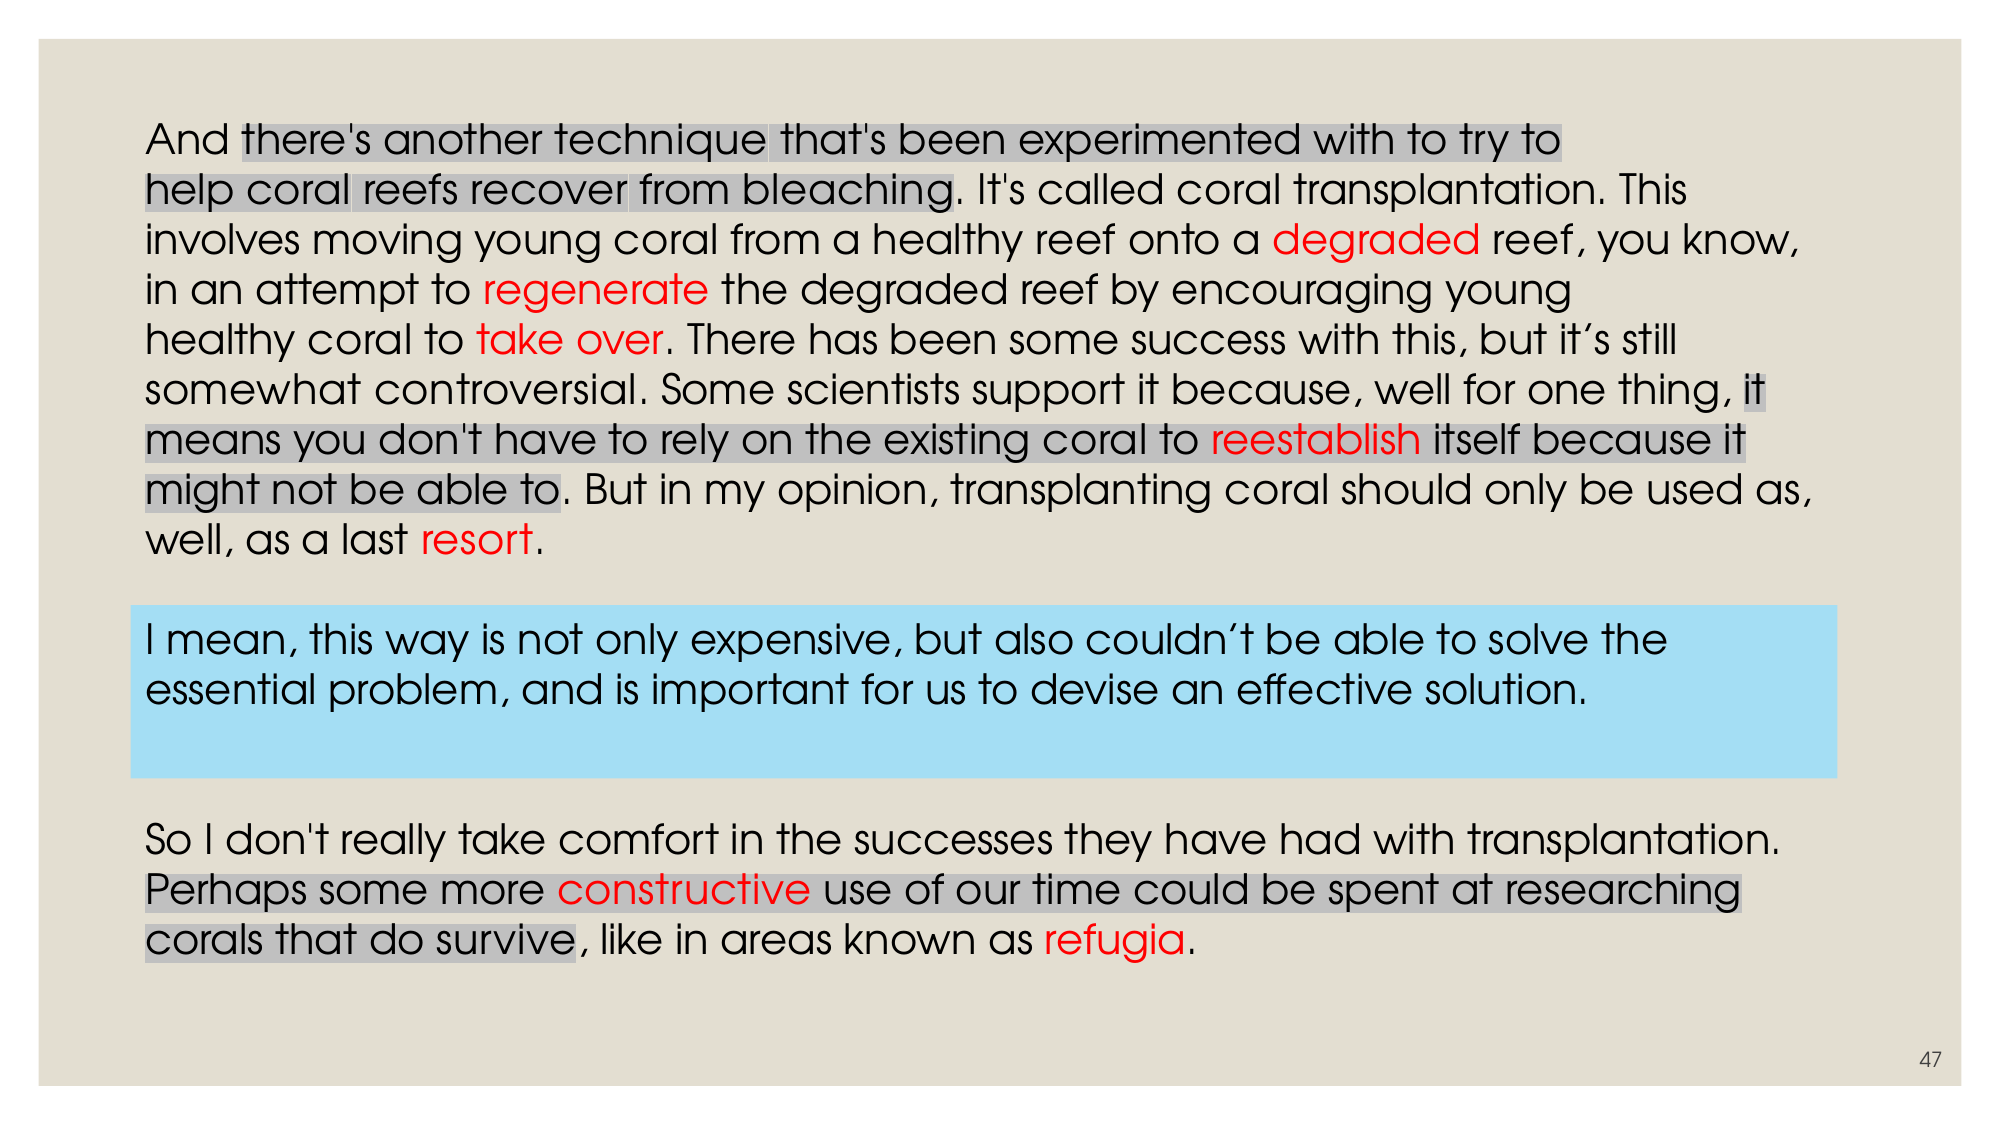

And there's another technique that's been experimented with to try to help coral reefs recover from bleaching. It's called coral transplantation. This involves moving young coral from a healthy reef onto a degraded reef, you know, in an attempt to regenerate the degraded reef by encouraging young healthy coral to take over. There has been some success with this, but it’s still  somewhat controversial. Some scientists support it because, well for one thing, it means you don't have to rely on the existing coral to reestablish itself because it might not be able to. But in my opinion, transplanting coral should only be used as, well, as a last resort.

I mean, this way is not only expensive, but also couldn’t be able to solve the essential problem, and is important for us to devise an effective solution.

So I don't really take comfort in the successes they have had with transplantation. Perhaps some more constructive use of our time could be spent at researching corals that do survive, like in areas known as refugia.

47